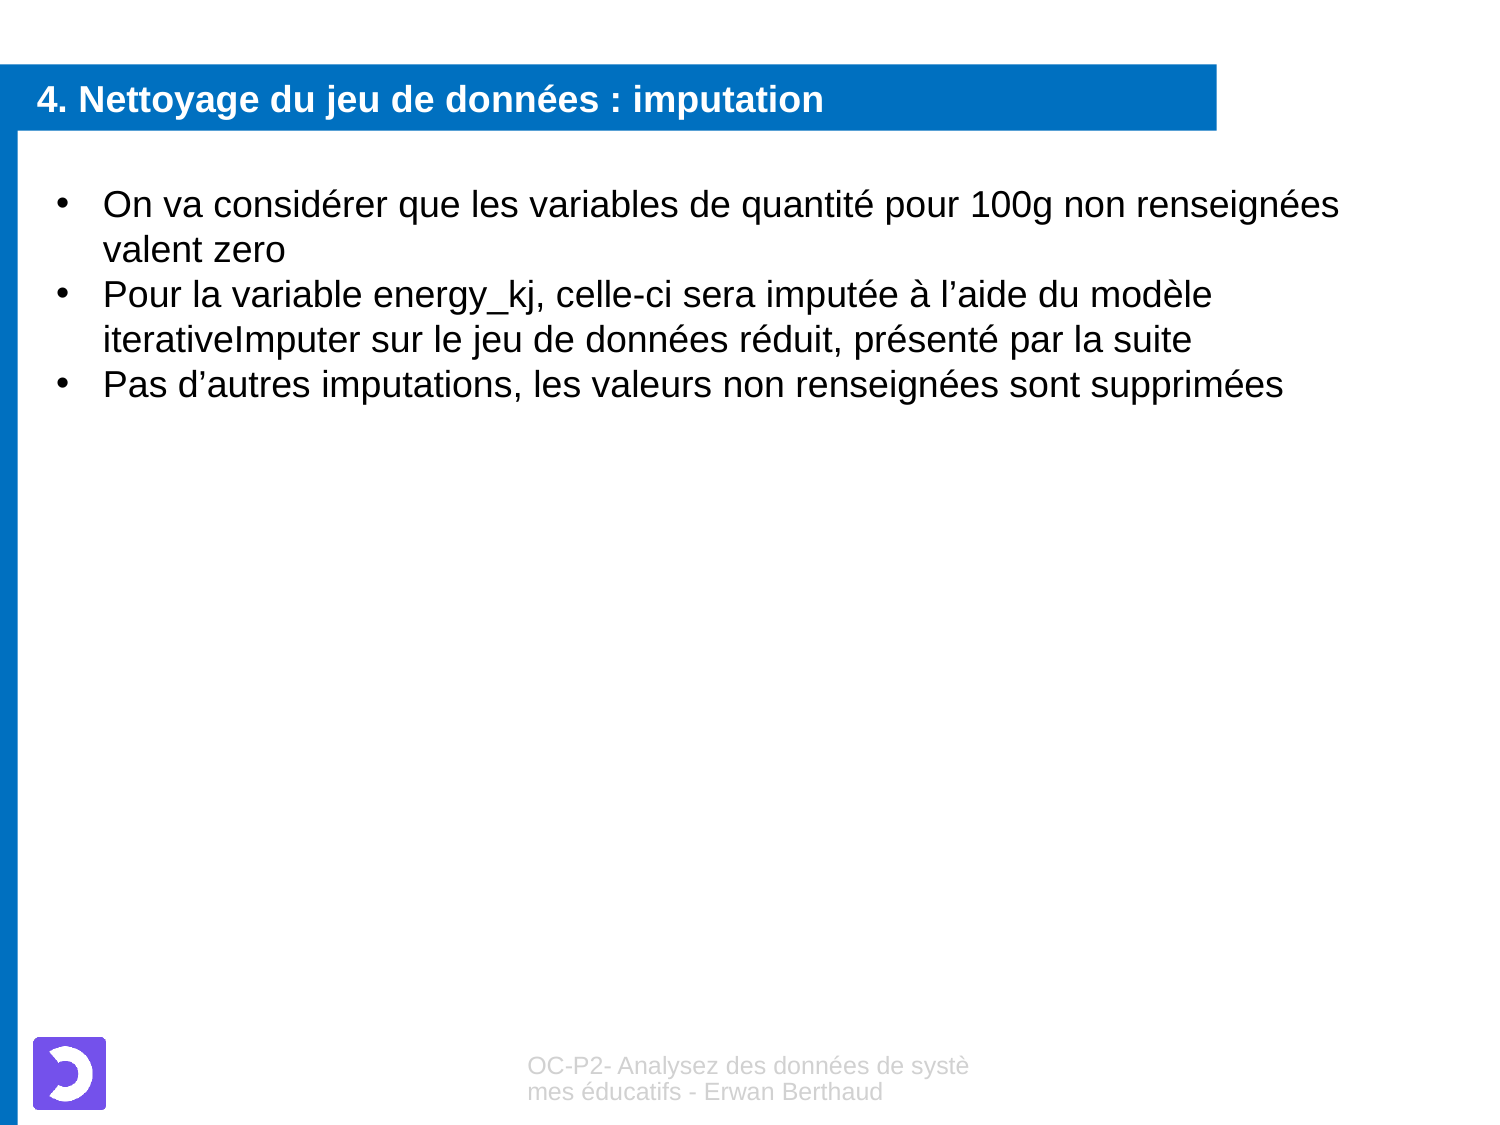

4. Nettoyage du jeu de données : imputation

On va considérer que les variables de quantité pour 100g non renseignées valent zero
Pour la variable energy_kj, celle-ci sera imputée à l’aide du modèle iterativeImputer sur le jeu de données réduit, présenté par la suite
Pas d’autres imputations, les valeurs non renseignées sont supprimées
OC-P2- Analysez des données de systèmes éducatifs - Erwan Berthaud